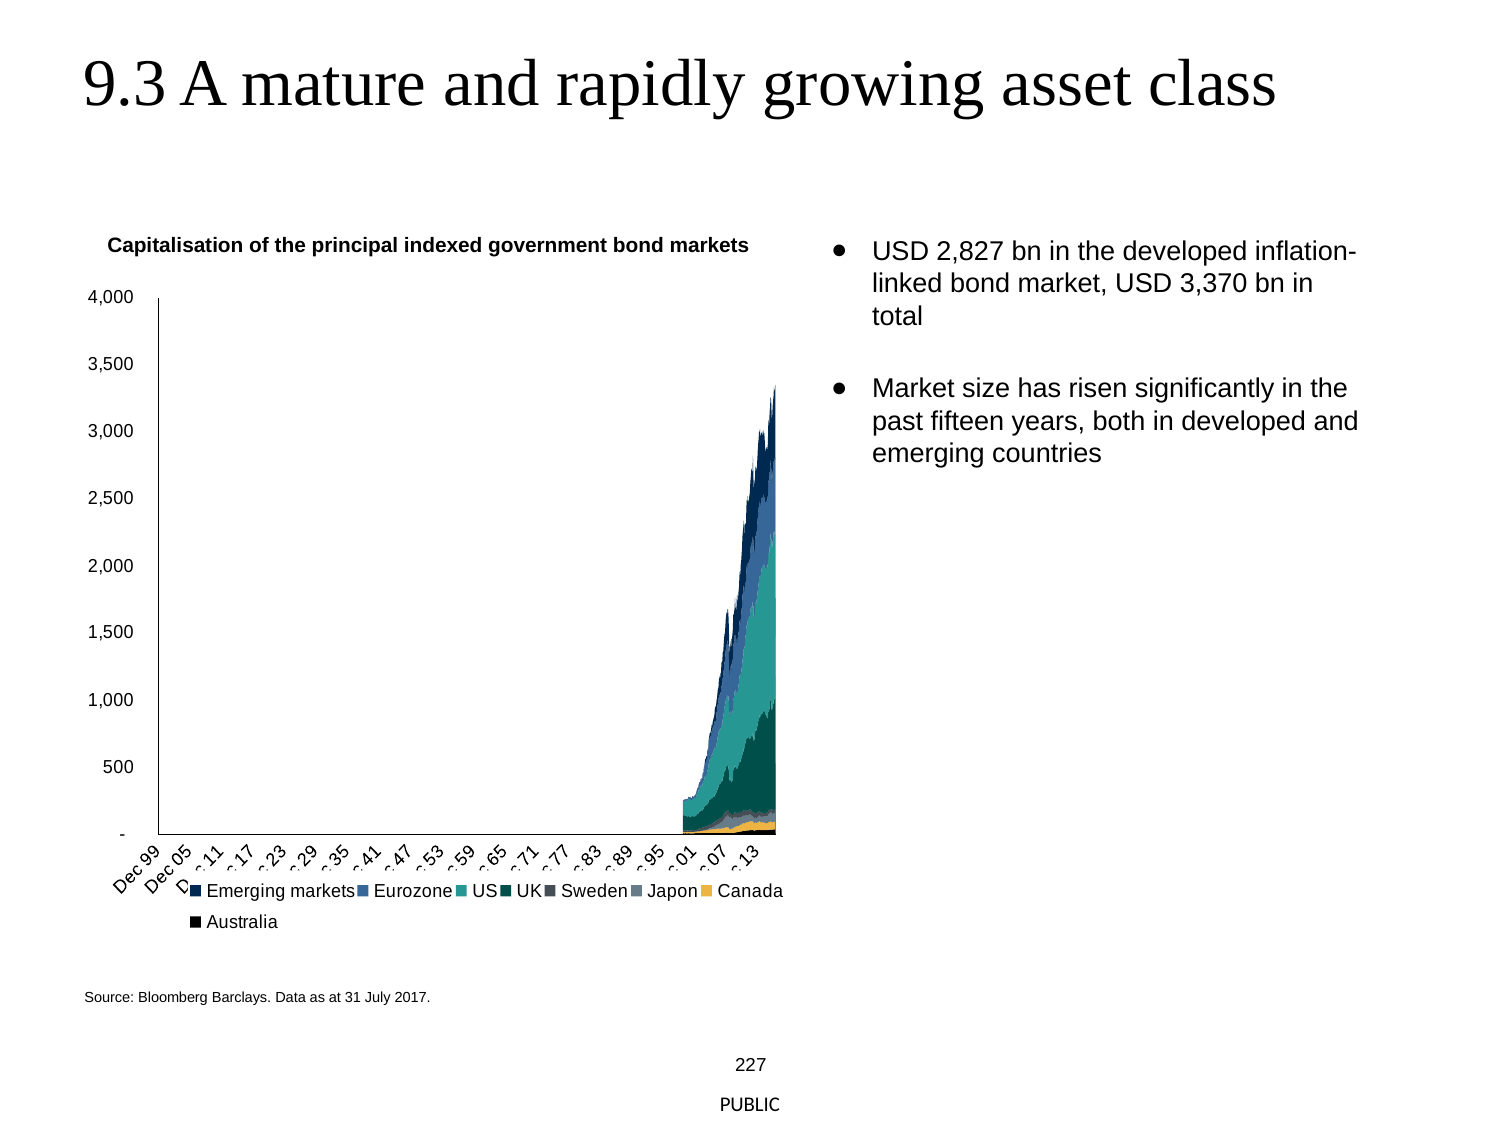

# 9.3 A mature and rapidly growing asset class
USD 2,827 bn in the developed inflation-linked bond market, USD 3,370 bn in total

Market size has risen significantly in the past fifteen years, both in developed and emerging countries
Capitalisation of the principal indexed government bond markets

### Chart

| Category |  | Canada | Japon |  |  |  |  |  |
|---|---|---|---|---|---|---|---|---|
| 36525 | 4.597766777341785 | 9.149685571989133 | 0.0 | 12.84149704195593 | 114.12877488680954 | 96.77810000000001 | 9.736402052520376 | 0.0 |
| 36556 | 4.578236604542807 | 9.15598699281693 | 0.0 | 12.332685089303048 | 111.94260316443408 | 102.3623 | 9.031124053581827 | 0.0 |
| 36585 | 4.401765229968181 | 9.308771767428407 | 0.0 | 12.514952338250891 | 110.57774538617298 | 103.27169999999998 | 9.595256966541317 | 0.0 |
| 36616 | 4.351526060374474 | 9.543633702713032 | 0.0 | 13.18703414787925 | 112.74805128009172 | 106.4309 | 9.68449847153229 | 0.0 |
| 36644 | 4.232862830567207 | 9.658049717308042 | 0.0 | 12.92176010031005 | 111.18614003282876 | 107.12039999999999 | 9.342894400875432 | 0.0 |
| 36677 | 4.179218309727041 | 9.40540403339274 | 0.0 | 13.048239084513648 | 108.49797073445268 | 106.8375 | 10.227813525935654 | 0.0 |
| 36707 | 4.431503247928374 | 9.636270473378417 | 0.0 | 13.261179272311649 | 111.21470473378415 | 108.1768 | 10.42687970282884 | 0.0 |
| 36738 | 4.347834117865086 | 9.783105633802817 | 0.0 | 12.805739788732396 | 109.5692891030393 | 112.88910000000001 | 10.377228502594514 | 0.0 |
| 36769 | 4.340276420454545 | 9.98605021306818 | 0.0 | 12.368748387784091 | 105.35930632990056 | 113.69619999999999 | 9.992236328125 | 0.0 |
| 36798 | 4.093628775708358 | 9.928400829729014 | 0.0 | 12.179160173007325 | 107.63565591843943 | 114.3156 | 9.971374349015798 | 0.0 |
| 36830 | 3.946517512733447 | 9.927706553480476 | 0.0 | 11.58859617657046 | 100.5694468590832 | 120.3364 | 10.336676570458405 | 0.0 |
| 36860 | 4.0591620722765365 | 9.770028404329608 | 0.0 | 11.53403672398743 | 100.64545768156425 | 122.1113 | 10.77067650139665 | 0.0 |
| 36889 | 4.398484360859729 | 10.192561764705882 | 0.0 | 12.556550625000002 | 105.837 | 123.33449999999999 | 11.697347285067874 | 0.0 |
| 36922 | 4.413308176454059 | 11.186560494520931 | 0.0 | 12.497334177203333 | 105.13417488058445 | 130.409 | 12.085157815865879 | 0.0 |
| 36950 | 4.234008939785741 | 10.885834207609902 | 0.0 | 12.17442638714444 | 102.31200053564832 | 132.7381 | 11.978577761359439 | 0.0 |
| 36980 | 3.9522101350166574 | 10.447697001578117 | 0.0 | 11.632167511835876 | 97.37904155707523 | 133.90089999999998 | 11.423282482903735 | 0.0 |
| 37011 | 4.1325269849737705 | 10.916335876233662 | 0.0 | 11.811005763314663 | 97.29314252689606 | 134.034 | 11.94271716902285 | 0.0 |
| 37042 | 4.04245369399831 | 10.839280143702453 | 0.0 | 11.285138586644125 | 97.1129281487743 | 135.6056 | 12.056881656804732 | 0.0 |
| 37071 | 4.1120209610323455 | 11.148076390185924 | 0.0 | 11.250353099584004 | 98.24581253077511 | 135.4268 | 12.199893878937091 | 0.0 |
| 37103 | 4.098563374233129 | 11.136979263803681 | 0.0 | 11.619723575810692 | 101.29491078001752 | 122.0927 | 12.864776511831725 | 0.0 |
| 37134 | 4.389128683514277 | 11.058358954474956 | 0.0 | 11.850553118328618 | 105.0467707690904 | 122.2597 | 13.585267767539458 | 0.0 |
| 37162 | 4.03690657067347 | 10.851408438895472 | 0.0 | 11.593479205322156 | 103.89025608311309 | 123.05069999999999 | 13.600268841702363 | 0.0 |
| 37195 | 4.160785592075641 | 11.213707266996847 | 0.0 | 11.881045797388563 | 107.19295512832058 | 130.3223 | 17.260125168842862 | 0.0 |
| 37225 | 4.3603638849049835 | 11.024032664037291 | 0.0 | 11.668319962352097 | 104.32343477949088 | 127.2202 | 17.218687701685194 | 0.0 |
| 37256 | 4.257400640455435 | 10.940609847002314 | 0.0 | 11.30612184486746 | 104.59132373243193 | 125.9165 | 16.947690802348337 | 0.0 |
| 37287 | 4.252057025006444 | 10.957377777777777 | 0.0 | 11.230590746756036 | 102.74141750451149 | 131.11729999999997 | 17.556055684454755 | 0.0 |
| 37315 | 4.3541103364339735 | 10.922078205685473 | 0.0 | 11.630561914283229 | 103.38426272276794 | 133.1892 | 19.045564635312527 | 0.0 |
| 37344 | 4.45516729428173 | 11.122147140864714 | 0.0 | 11.640152458158997 | 104.08026229079498 | 132.37289999999996 | 19.060468967921896 | 0.0 |
| 37376 | 4.539365330932012 | 11.8172985141828 | 0.0 | 10.518013896443044 | 108.23045579468706 | 134.9055 | 21.403991895542546 | 0.0 |
| 37407 | 4.856909519805679 | 12.152373019431987 | 0.0 | 11.30516259529148 | 101.41033358557551 | 137.1826 | 23.553260463378177 | 0.0 |
| 37435 | 4.889095211658572 | 12.539572915633986 | 0.0 | 12.184429618320614 | 107.68861936155449 | 139.0702 | 25.309452760979482 | 0.0 |
| 37468 | 4.712988522827257 | 12.35090371492815 | 0.0 | 11.85815504936944 | 110.31785476586178 | 149.07920000000004 | 25.76693127382931 | 0.0 |
| 37498 | 4.728905942341636 | 12.741533987056284 | 0.0 | 12.093858646793489 | 112.52515442243578 | 154.68189999999998 | 26.24703177093548 | 0.0 |
| 37529 | 4.816986819258091 | 13.14340361089187 | 0.0 | 16.931784365627465 | 116.13176036898184 | 159.52700000000002 | 26.983821033938437 | 0.0 |
| 37560 | 4.950073707664884 | 13.070929797979797 | 0.0 | 17.2339759714795 | 116.5819610516934 | 161.87699999999998 | 29.7152495543672 | 0.0 |
| 37589 | 4.968261340359948 | 12.854491935965 | 0.0 | 17.239791269762357 | 114.65551906135032 | 161.79379999999998 | 30.147157203937553 | 0.0 |
| 37621 | 5.088558403361345 | 13.487611249999999 | 0.0 | 18.783954910714286 | 122.18136428571428 | 167.4939 | 33.047949579831936 | 0.0 |
| 37652 | 5.321922123228854 | 14.167376556462003 | 0.0 | 19.42977501073422 | 127.92172000858739 | 173.2679 | 37.31371511378274 | 0.0 |
| 37680 | 5.606346601941747 | 15.005820873786407 | 0.0 | 19.3802 | 123.98123346278315 | 179.7629 | 41.56055339805825 | 0.0 |
| 37711 | 5.539139681674479 | 15.532605167338929 | 0.0 | 20.496197078382206 | 124.21671066172462 | 176.6857 | 43.13498637305135 | 0.0 |
| 37741 | 5.774524310441095 | 15.862688509212733 | 0.0 | 20.902957777777782 | 126.91699792294808 | 175.44779999999997 | 44.72418983807929 | 0.0 |
| 37771 | 6.173909259912931 | 16.813374326391337 | 0.0 | 22.772242663842807 | 133.64228789269325 | 183.87040000000002 | 48.48524885280621 | 0.0 |
| 37802 | 6.341992524115755 | 17.040420923288927 | 0.0 | 21.69859726688103 | 136.02641164446487 | 182.0598 | 51.22564653192467 | 0.0 |
| 37833 | 5.97338215730337 | 16.099497719101123 | 0.0 | 20.660902078651684 | 129.94284467415733 | 181.94570000000002 | 50.05305505617977 | 0.0 |
| 37862 | 5.913399681808206 | 16.556283772218567 | 0.0 | 20.27533686635945 | 127.75424643405752 | 185.4645 | 49.33916502084705 | 0.0 |
| 37894 | 6.2684964889770205 | 17.510121917648434 | 0.0 | 22.9888393794471 | 137.44591718185 | 191.69370000000004 | 66.48883121427738 | 0.0 |
| 37925 | 6.452059164733179 | 18.115299593967517 | 0.0 | 22.93054895591647 | 135.68012906032482 | 200.8639 | 69.6452656612529 | 0.0 |
| 37953 | 6.462904340527578 | 18.37490088729017 | 0.0 | 23.28471004196643 | 137.87235731414867 | 200.9483 | 71.65586570743406 | 0.0 |
| 37986 | 6.865024943481536 | 19.133805626726957 | 0.0 | 24.700964644561672 | 148.48393938708867 | 202.80070000000003 | 78.50459557900025 | 18.422677 |
| 38016 | 6.954523838006231 | 19.370780685358255 | 0.0 | 24.299603190031156 | 151.09431133956386 | 203.36139999999997 | 78.07756510903427 | 19.105282 |
| 38044 | 7.155845894684303 | 19.471631332667833 | 0.0 | 25.066210194659348 | 157.8858718243075 | 220.4908 | 84.70535937110057 | 20.099566 |
| 38077 | 7.193146292880855 | 20.608641399237673 | 0.9614028314275175 | 26.094346612566085 | 159.31061476699864 | 223.97129999999999 | 98.87491577523669 | 21.117032 |
| 38107 | 6.678677485029939 | 19.56282194011976 | 0.9047956555688623 | 25.3447501257485 | 152.83580748502993 | 221.4515 | 106.48845389221556 | 21.657321 |
| 38138 | 6.667074192368646 | 19.958587321711565 | 0.9165062421065463 | 26.45943986346458 | 159.28718429842738 | 225.27920000000003 | 112.0193453614531 | 21.150217 |
| 38168 | 6.503410441767068 | 20.57184030668127 | 3.6769638728246314 | 26.58339602044542 | 160.47879822319578 | 225.38260000000002 | 116.57654253377146 | 21.607727999999998 |
| 38198 | 6.607473198847263 | 21.150333213256484 | 3.6477706455331407 | 26.439208435398655 | 159.57764919548512 | 225.17029999999997 | 113.62841258405379 | 22.380344 |
| 38230 | 5.985272048251492 | 21.706750846838066 | 3.8529706628975267 | 27.699765665894965 | 162.73392761057633 | 253.22979999999998 | 119.11315218715731 | 22.806412 |
| 38260 | 6.289263534675617 | 22.5492628386776 | 3.812113352423564 | 28.938254108873977 | 166.21618282376335 | 253.81150000000002 | 126.33541759880687 | 23.986669000000003 |
| 38289 | 6.4597764735902015 | 23.61363766266905 | 3.967771028731819 | 30.091348292931865 | 169.3400983796887 | 255.41710000000003 | 131.48825210512885 | 26.067130000000002 |
| 38321 | 6.737776643208073 | 24.14482602576019 | 4.094216943513477 | 32.16003265037844 | 181.17978013544018 | 275.96979999999996 | 150.63381755410967 | 28.032623 |
| 38352 | 6.825013582757217 | 24.99741351497899 | 8.948673670543581 | 32.549517505761145 | 183.1714965433103 | 281.05159999999995 | 156.04635759793953 | 29.701804 |
| 38383 | 6.785508180039139 | 24.522071585127204 | 8.936685774951076 | 31.741138708414873 | 180.670942074364 | 300.1758 | 161.3664892367906 | 30.900297 |
| 38411 | 6.83996564612326 | 24.31947324055666 | 8.752219544042413 | 32.50513270377734 | 184.94644082173625 | 298.8748 | 166.08225712392314 | 32.128741999999995 |
| 38442 | 6.735413124108415 | 25.40166555569965 | 8.65524404850214 | 32.015339112955516 | 183.9654039683569 | 299.31829999999997 | 167.84084813902217 | 31.125592 |
| 38471 | 6.900433264516129 | 25.103070619354842 | 8.920063634941934 | 32.85022311354838 | 188.08271999999994 | 304.0988 | 169.30433419354839 | 31.957991000000003 |
| 38503 | 6.712586428130782 | 25.324884096236893 | 8.6543917676496 | 32.16235173719926 | 191.0886271807526 | 324.5174 | 174.00489697717458 | 34.392029 |
| 38533 | 6.767133913884859 | 26.257865384615382 | 13.065777662602805 | 31.092795758345428 | 193.67419922593126 | 325.7009 | 180.9792839864538 | 38.124034 |
| 38562 | 6.807549951491631 | 26.227982512733448 | 12.715036147668943 | 31.45189911229687 | 187.4137247877759 | 315.9573 | 178.6751722047053 | 43.126625 |
| 38595 | 6.838127479033055 | 27.924132535767143 | 12.729043209140261 | 32.748053317710905 | 186.52662143561915 | 339.0297 | 186.86014183522448 | 42.432016000000004 |
| 38625 | 6.854397666025024 | 29.539307025986524 | 17.244096139101124 | 32.41878704282964 | 185.43709861645812 | 338.50939999999997 | 189.28232555341674 | 47.253449999999994 |
| 38656 | 6.725376003835551 | 28.813310895361383 | 16.80454267027469 | 31.208234076471292 | 192.93554011746372 | 348.18809999999996 | 188.33619920891766 | 45.933434 |
| 38686 | 6.693871181046677 | 29.007955598774167 | 16.33212707762285 | 30.117390603488918 | 192.93459707685054 | 348.904 | 186.16870697784063 | 59.186222 |
| 38716 | 6.8152969826056085 | 29.982141864868062 | 16.842166107957862 | 30.634965672701455 | 195.7701214057508 | 352.77579999999995 | 189.7138468820258 | 68.475724 |
| 38748 | 7.0776275349969575 | 30.680203968350575 | 21.332526665259742 | 32.32793409616555 | 207.47716981132075 | 350.5185 | 198.0049640900791 | 89.367118 |
| 38776 | 6.825826234199856 | 31.047671166229428 | 21.424371739761945 | 31.149704292869068 | 204.41708263772958 | 350.3802 | 196.36630217028377 | 105.075625 |
| 38807 | 6.652055899490167 | 30.42481614469531 | 25.08220406286168 | 31.417947739742658 | 200.6561491138626 | 342.8434 | 204.52049526584122 | 107.326104 |
| 38835 | 6.936217150795656 | 30.998384945693356 | 25.71621955186174 | 32.910923561505435 | 206.62571275574643 | 341.1353 | 210.82442662288457 | 112.23492399999999 |
| 38867 | 6.902087477454264 | 31.352915756248393 | 26.1491255768641 | 34.08510741303788 | 219.88815421283178 | 361.2894 | 226.09157562483895 | 95.76735799999999 |
| 38898 | 6.793732574789058 | 30.881628841728457 | 29.921829288875728 | 33.92509914216313 | 218.3452941319356 | 362.2563 | 235.09210815648171 | 99.277963 |
| 38929 | 7.08012255840674 | 31.24727381590706 | 29.967209096917934 | 34.53309062938848 | 229.67084967445425 | 381.51679999999993 | 237.78443380569385 | 103.842819 |
| 38960 | 7.107445777891504 | 32.65358393039918 | 33.83584476854986 | 34.847599556038894 | 238.51991779682703 | 388.27900000000005 | 241.70237717502562 | 108.894757 |
| 38989 | 7.025421374999995 | 32.08013265809169 | 33.264467030868936 | 34.66838596993939 | 234.12250197000003 | 389.0368 | 238.53539801925 | 109.842259 |
| 39021 | 7.26227270999998 | 32.27239055736532 | 37.748576671925726 | 35.3160052067463 | 251.02595107500008 | 407.8772 | 252.25129312785023 | 117.686198 |
| 39051 | 7.2936496049999935 | 31.57460595446581 | 38.267904543683215 | 37.26749302033233 | 260.8811864799998 | 412.8656 | 266.11016856705015 | 122.7028 |
| 39080 | 7.20067992 | 30.20434819970779 | 36.91407410515421 | 36.802981148618834 | 255.54624978999985 | 403.1286 | 259.8328129999502 | 129.336075 |
| 39113 | 7.10006106 | 30.276601152151766 | 40.55018601189854 | 35.50444560857102 | 255.7482075400002 | 399.0444000000001 | 257.90371010910025 | 133.45046 |
| 39141 | 7.318873574999984 | 30.7148522451068 | 45.334126682696585 | 35.45578667578769 | 262.93162252499985 | 407.4083 | 268.38306648695016 | 139.687433 |
| 39171 | 7.476005470000017 | 31.269189095479554 | 45.41186533982243 | 35.50508117045049 | 260.24133247999976 | 408.2764000000001 | 267.44714898285025 | 146.822402 |
| 39202 | 7.6649446799999765 | 33.5099307786273 | 49.25512740052514 | 36.983237308727105 | 270.8162872549999 | 426.19590000000005 | 295.42150402600015 | 158.51215299999998 |
| 39233 | 7.556941090000009 | 33.25788046020014 | 48.203825473052795 | 35.47134518152001 | 265.34569676999973 | 420.9145 | 292.4700045526501 | 175.751591 |
| 39262 | 7.710937919999985 | 32.95783783783779 | 47.20232802946777 | 35.28098932508886 | 269.28106143999963 | 420.22149999999993 | 291.3295890471501 | 186.228204 |
| 39294 | 7.861139999999976 | 33.67660969328021 | 52.95560828118715 | 36.534766025022584 | 285.45039490499994 | 441.6876 | 308.6240433468501 | 190.438239 |
| 39325 | 7.528510344999989 | 33.73531218981897 | 59.214549454340904 | 35.60759888789671 | 287.4548381249997 | 445.7334 | 309.40677671925005 | 175.87186300000002 |
| 39353 | 8.138973645000016 | 36.32887189292542 | 59.480789462242676 | 37.94470594600412 | 292.3110323349997 | 451.35650000000004 | 322.55457482145033 | 195.575715 |
| 39386 | 8.574939724999997 | 38.768477574226154 | 64.4776380274914 | 39.25478297778662 | 305.6078911049995 | 468.81219999999996 | 324.4240130827503 | 207.500964 |
| 39416 | 8.252424839999973 | 36.16916766706681 | 67.59005183681712 | 39.04279631832686 | 311.9823124949998 | 487.60420000000005 | 334.7941312985503 | 202.974659 |
| 39447 | 8.083942934999993 | 38.15887329651953 | 71.76680839635601 | 35.92186532986748 | 309.40194389999994 | 487.25719999999995 | 331.6629356437501 | 209.330613 |
| 39478 | 8.341619759999997 | 37.26016663360441 | 74.74175405595201 | 37.214148422483625 | 319.8475308000002 | 499.928 | 356.29183866320045 | 217.763067 |
| 39507 | 8.733455639999997 | 39.05615683071263 | 81.76304692377511 | 38.557513087732325 | 321.5462231999999 | 506.6645 | 376.40331275280005 | 231.79298300000002 |
| 39538 | 8.615113160000027 | 39.416890015106446 | 84.057854021191 | 39.90794188821135 | 329.3537925 | 506.71950000000004 | 400.05547259095016 | 228.177177 |
| 39568 | 8.975789514999985 | 39.56191043590504 | 84.40164739069915 | 39.15448334542871 | 337.04801845 | 509.2549 | 396.21715933820036 | 240.841217 |
| 39598 | 8.988268495000012 | 40.67595853879435 | 83.5295205128606 | 39.20055953838069 | 335.31746597999967 | 510.1632 | 395.88673454660045 | 220.996228 |
| 39629 | 9.090380590000024 | 41.85461534670538 | 88.48779774537816 | 39.693301304163306 | 332.9516969699999 | 518.6472 | 420.82005095965036 | 227.88501399999998 |
| 39660 | 9.01696783999999 | 41.30967238689542 | 87.04790701981794 | 40.05629823024919 | 333.92486907000017 | 525.4091999999999 | 396.01239167550034 | 239.510364 |
| 39689 | 8.361304680000012 | 40.06623891300244 | 86.28327817613112 | 38.18240986554739 | 320.04650015500005 | 530.6821 | 376.8246886267503 | 230.225346 |
| 39721 | 7.83246847999997 | 36.413092550790054 | 88.20777055665266 | 34.914402495428305 | 303.4335932999999 | 509.76590000000004 | 360.5955801818501 | 203.293186 |
| 39752 | 6.310921020000001 | 30.80556012502054 | 86.01623792577332 | 31.38463907010754 | 258.16954382499966 | 477.9140999999999 | 308.1061923187501 | 169.55323439999998 |
| 39780 | 6.182427679999988 | 28.734289397357376 | 87.88077064412207 | 30.228259930115524 | 237.77223419999996 | 483.8389 | 312.80157526410005 | 161.5940156 |
| 39813 | 6.788218079999996 | 31.630214661806395 | 91.06009376723223 | 30.565810355401794 | 248.41329479999996 | 507.1961 | 361.23781060845045 | 162.2459375 |
| 39843 | 6.3479989299999975 | 30.613783925474817 | 92.70593475113667 | 28.64700457496241 | 245.82455533999996 | 507.2337 | 331.40036474600004 | 165.85776560000002 |
| 39871 | 6.322442909999991 | 29.592386806951136 | 78.08464919003816 | 26.903556064429328 | 235.41650739999992 | 499.8475 | 326.99520894030013 | 160.456625 |
| 39903 | 6.900962039999994 | 32.80856813575483 | 76.29958489419074 | 29.84518524790435 | 251.9713198649998 | 529.2604 | 356.3836822788002 | 170.3445313 |
| 39933 | 6.7746473999999965 | 31.849779438063788 | 75.61938847827504 | 29.0583745600135 | 253.4197200399998 | 500.5840999999999 | 366.5382226451003 | 189.0399688 |
| 39962 | 6.519725279999996 | 32.04713269482966 | 74.10107826262268 | 28.503259830900006 | 256.0332904299998 | 510.9726 | 369.4809448913003 | 208.3902031 |
| 39994 | 6.571765799999996 | 33.19318046337873 | 71.93987546825214 | 28.736697591716716 | 266.5185323499998 | 513.5442 | 384.35234662880026 | 218.0189688 |
| 40025 | 7.853514044999993 | 39.74988437702335 | 75.49778349703033 | 32.96571177576748 | 316.93698697499997 | 524.8951999999999 | 400.8618570185002 | 234.0535469 |
| 40056 | 6.02468821499999 | 39.24680173002502 | 75.47395569449021 | 34.29251049207075 | 323.79578857999974 | 529.1551 | 412.7786789062505 | 215.0158125 |
| 40086 | 6.32100467346408 | 40.491288549333824 | 76.56355260218699 | 35.4478892575217 | 326.90747390630105 | 540.3710000000001 | 405.59717589960064 | 226.6156563 |
| 40116 | 6.556883039999996 | 41.33132194578535 | 75.44592355280221 | 35.24156558603127 | 344.3052051449999 | 545.3978000000001 | 405.7561729889506 | 229.1994844 |
| 40147 | 10.576228504999987 | 41.8387479250652 | 75.63636891287265 | 34.39339266296569 | 353.47390323999997 | 575.8901 | 431.3706039475504 | 239.6960625 |
| 40178 | 10.582921255 | 43.473744455573005 | 69.0123529727616 | 33.34968697917375 | 341.0737603799997 | 563.235 | 393.5803057897505 | 242.7325313 |
| 40207 | 10.814371294999994 | 43.39211637728762 | 71.69716523272987 | 32.87387964148498 | 338.4824832800001 | 567.8533000000001 | 377.7001481750003 | 234.71584380000002 |
| 40235 | 10.84172895 | 43.071479256350806 | 69.69418748593165 | 34.13029815175409 | 325.40508352 | 557.3711999999999 | 381.51173676930034 | 243.8895 |
| 40268 | 12.04512911999998 | 45.86999162190129 | 62.23924978595684 | 34.21804918716125 | 336.5712888999999 | 566.2009 | 396.0683541703001 | 303.3865 |
| 40298 | 12.775916250000003 | 46.61312139013669 | 60.640596745023394 | 34.20108710647572 | 343.87123704999993 | 575.7008000000001 | 399.63013024375 | 317.976625 |
| 40329 | 11.986156874999988 | 45.297755753561674 | 59.19870935852015 | 32.417859355341385 | 334.59491547000016 | 575.4435 | 376.71792485415045 | 278.479375 |
| 40359 | 12.70733692499999 | 45.20632381310871 | 60.76739744603851 | 32.50618093035209 | 351.4000781400001 | 583.7366999999999 | 377.70216417810013 | 289.1149688 |
| 40389 | 13.51375305 | 46.206417787271185 | 62.40501384721264 | 34.816266122618266 | 361.53434161 | 580.2679 | 401.6519372000002 | 303.4589375 |
| 40421 | 14.146810720000001 | 46.50339944671069 | 61.437971894719624 | 35.292036959146806 | 364.6608777599998 | 611.0644000000001 | 384.22585883070036 | 317.832875 |
| 40451 | 16.657966649999995 | 49.580250523955726 | 59.74560689489698 | 38.27256316348555 | 376.12439281999974 | 625.2663 | 414.32028175000056 | 342.2941875 |
| 40480 | 16.76436059999999 | 50.692610062893046 | 62.05177529484381 | 37.856175518665935 | 375.9653343599997 | 640.725 | 422.66728766370045 | 351.11009379999996 |
| 40512 | 16.782320044999995 | 49.40921039820853 | 57.03687477616891 | 35.564954639820265 | 371.69677360999964 | 650.8359 | 391.48215204175017 | 344.8021563 |
| 40543 | 17.863136329999982 | 52.13817742665924 | 58.83723338675699 | 36.97931680760386 | 385.0150975349995 | 640.6534 | 406.2384031744503 | 408.6074375 |
| 40574 | 17.74839459999997 | 49.86073481629587 | 56.973898449894136 | 39.093892150382786 | 392.2407045499998 | 642.6978 | 426.1568415000004 | 404.38775 |
| 40602 | 18.43978372 | 52.90154430249853 | 56.08050775051721 | 40.34882618724122 | 407.9580794 | 658.0643 | 437.22503258280034 | 408.52778129999996 |
| 40633 | 19.100853914999973 | 53.82986378822921 | 54.70368001930461 | 35.773492486208696 | 406.35535886499946 | 676.5783000000001 | 456.7099293408003 | 429.3465 |
| 40662 | 20.486013129999982 | 57.17120725088259 | 56.298286911507695 | 37.37860437336146 | 430.62299124999987 | 692.5514 | 480.79961796680067 | 445.5235625 |
| 40694 | 20.695218654999984 | 56.1084791247355 | 55.520328655834405 | 37.5162312980186 | 442.77075488999975 | 701.8913 | 486.88807586880034 | 457.23090629999996 |
| 40724 | 21.027654599999998 | 56.766138224018206 | 55.10635215452709 | 36.80668140506008 | 437.3965041599999 | 715.8904 | 497.3153595609005 | 469.0711875 |
| 40753 | 22.440344894999992 | 60.22187287114183 | 57.36791035107749 | 36.92208667253249 | 461.7667536999998 | 740.1358000000001 | 482.1590356560001 | 474.87540629999995 |
| 40786 | 22.873778479999967 | 57.807843738814675 | 56.3144304956162 | 38.213217795558116 | 465.0423657750002 | 742.7851 | 460.5098160588002 | 466.92090629999996 |
| 40816 | 21.046494499999984 | 55.66134062664931 | 55.4329268292672 | 35.05254651873824 | 464.4289391399999 | 753.4565000000001 | 412.1226512427003 | 413.6948125 |
| 40847 | 22.69128031499999 | 59.90556254719349 | 54.39297255706123 | 36.95600129908272 | 492.2262513999999 | 776.2481 | 420.93255083880024 | 452.85725 |
| 40877 | 23.23845057000001 | 58.91241701499869 | 54.09556872342857 | 35.27252776583267 | 511.0963015999995 | 794.8194 | 391.46765555625035 | 439.76609379999996 |
| 40907 | 23.590672159999983 | 60.78045666584824 | 54.588166103453034 | 35.598412906801805 | 518.8617722399997 | 795.3096999999999 | 398.58316465625035 | 429.337 |
| 40939 | 24.788006100000008 | 63.16148975420045 | 54.135990819671065 | 35.64253825594027 | 534.2246833349999 | 838.6549000000001 | 414.5780985750001 | 472.14490629999995 |
| 40968 | 25.799093144999986 | 64.1093456520635 | 50.59057944155752 | 36.64123971592365 | 538.3997556499997 | 844.2717 | 445.7287886688001 | 490.381625 |
| 40998 | 24.716213074999985 | 62.54399919955969 | 50.24306720136004 | 36.28141695615129 | 537.1526852999999 | 834.6904999999999 | 440.6098416096002 | 476.96665629999995 |
| 41029 | 25.563399169999972 | 62.934865124753266 | 51.047125860986746 | 36.16250827340533 | 548.7507158149996 | 865.8624 | 427.1998762574504 | 501.59525 |
| 41060 | 25.15759314999996 | 62.17735083993047 | 52.131713848504575 | 33.9792044891895 | 548.3184935399996 | 895.9118000000001 | 404.8239307125002 | 449.7775 |
| 41089 | 25.980609784999956 | 62.44043356711948 | 51.11854869031046 | 35.79844691701433 | 545.3282635449993 | 890.6521999999999 | 412.9600934782001 | 456.354625 |
| 41180 | 27.640438009999993 | 66.4843742060064 | 51.09274421593773 | 37.921422688588464 | 522.4343062399995 | 918.5399000000001 | 427.3293880312505 | 497.8156875 |
| 41213 | 28.084961189999994 | 65.95827913956973 | 49.09135243337478 | 37.294330409620905 | 534.3733632299995 | 948.3233 | 445.2608523000003 | 519.3009375 |
| 41243 | 28.21730437499999 | 66.34449086424722 | 47.17217533648373 | 36.62453632090326 | 539.0788930799996 | 967.3258000000001 | 461.77189285878035 | 514.6523125 |
| 41274 | 27.827082239999974 | 66.63643667771414 | 44.54208061064839 | 36.98943193783652 | 553.2051145999994 | 975.6315999999999 | 472.2299916659206 | 529.7531875 |
| 41305 | 27.87874470499997 | 64.5153927016068 | 42.138006793775425 | 36.90460624538351 | 562.4578885350002 | 952.7956999999999 | 492.21601893662046 | 548.682625 |
| 41333 | 27.852040124999977 | 63.071251398278235 | 41.73385324083871 | 36.44776976184934 | 546.2397721199994 | 961.6559 | 476.62978187005535 | 546.69225 |
| 41361 | 28.15807560137454 | 64.70101875092276 | 41.107889810678145 | 36.76931713318966 | 568.9767653758543 | 964.1038000000001 | 467.15389461875003 | 538.2120625 |
| 41394 | 29.337472904999956 | 66.87388775662373 | 38.07140745303094 | 36.99443084124397 | 595.5029198399995 | 988.5516000000001 | 502.50198000000063 | 561.4360625 |
| 41425 | 26.706844124999986 | 61.23158047506167 | 36.16757118098536 | 35.21435233940118 | 563.6232134599995 | 955.7034 | 494.4439665648006 | 501.57803129999996 |
| 41453 | 24.524789479999995 | 56.06095075595999 | 36.45454774248673 | 34.00654868174437 | 537.2979518199995 | 919.6934000000001 | 479.1997357821805 | 473.2223438 |
| 41486 | 24.571104059999985 | 58.97466076552692 | 35.83656448578871 | 35.188619776924206 | 549.3934760399998 | 918.5749999999999 | 501.2600969367056 | 514.7318438 |
| 41516 | 24.065541130000003 | 56.63598445350271 | 35.690567191559374 | 34.35006741336039 | 558.3868133499996 | 904.3118 | 493.81211512218016 | 481.7365 |
| 41547 | 25.79802949999998 | 58.56357622336796 | 35.832558471336824 | 35.58745776961249 | 604.5464729399994 | 947.3443 | 487.86286284112 | 499.3745625 |
| 41578 | 28.11238873499999 | 59.21014527496757 | 37.596303129136594 | 35.790219516152625 | 612.3353468399995 | 957.5375999999999 | 502.46410517735063 | 514.1799063 |
| 41607 | 26.69063417999998 | 56.2729762916784 | 36.09738191764285 | 34.83551740756886 | 618.9773247249997 | 945.8168999999999 | 502.6794945750006 | 487.326 |
| 41639 | 27.061999454999988 | 55.63331764705875 | 33.531785357499615 | 34.57582598947447 | 618.93366875 | 960.5833 | 509.89666112983497 | 485.197625 |
| 41670 | 26.614652749999962 | 55.77667159962328 | 38.178489974012734 | 34.50209281720693 | 633.560986115 | 968.6868000000001 | 511.45145234711543 | 466.8040625 |
| 41698 | 27.79932061499999 | 56.579158950268706 | 38.217006809381466 | 35.35586552496606 | 648.4862456599998 | 981.9494 | 532.1513114343753 | 481.1618125 |
| 41729 | 29.203838595000008 | 57.33472253680632 | 37.77544788075685 | 35.51040710721749 | 659.4110070849994 | 990.6792 | 543.5006555312502 | 503.96025 |
| 41759 | 29.60558887499998 | 58.24037541573645 | 41.17371512481319 | 35.39184274731826 | 676.3539370050003 | 998.8867 | 560.2834935333906 | 512.6136875 |
| 41789 | 30.455109959999973 | 59.879725560620706 | 41.49489409798684 | 34.890399269428045 | 678.305076115 | 1021.3554 | 558.5075006156253 | 528.15675 |
| 41820 | 30.623590789999984 | 62.17640707881513 | 40.88603227875741 | 35.14756893805104 | 692.1483059099995 | 1046.0644 | 586.3914564906252 | 516.218 |
| 41851 | 30.459668129999955 | 62.377991089881924 | 43.599153984538056 | 34.49917824484667 | 699.99990706 | 1036.5039 | 557.4403196250003 | 515.9815 |
| 41880 | 31.13969113999997 | 62.89762618114766 | 43.126842181256336 | 34.69374932759542 | 725.4612706250001 | 1041.472 | 555.7427746033602 | 527.7785625 |
| 41912 | 27.481295269999993 | 60.0568207239049 | 39.86579607092039 | 33.96458298651569 | 707.8304037599995 | 1042.1394 | 535.8031846178503 | 494.7952813 |
| 41943 | 28.405500299999957 | 59.938622555323924 | 43.568047812317744 | 33.42649234823127 | 712.7341349099995 | 1058.9866 | 539.8542503750001 | 507.1505625 |
| 41971 | 28.218379783393505 | 59.40629690028632 | 41.1034046364372 | 32.91036819370098 | 730.4349556081164 | 1062.191 | 541.1009663886467 | 495.9950625 |
| 42004 | 28.127529460179133 | 58.77676470588235 | 38.745397323408376 | 27.614055501089325 | 744.572547385621 | 1080.0148 | 528.8722086661825 | 482.597 |
| 42034 | 27.14573870894933 | 58.49831903848323 | 39.49364183726442 | 26.525957882857465 | 749.4939472632885 | 1111.9379999999999 | 505.68590599255157 | 486.227125 |
| 42062 | 27.752304545963494 | 59.96488915015116 | 43.07443015384615 | 26.67916760945023 | 739.3084836972344 | 1091.435 | 516.2389430075019 | 471.3064375 |
| 42094 | 27.908209459459457 | 58.21401013513513 | 42.1873277536465 | 27.31745218146718 | 741.7965248283998 | 1108.2121000000002 | 516.8352504290004 | 449.620125 |
| 42124 | 28.71793200269118 | 60.23860052702399 | 42.47939057142857 | 28.87286624243104 | 764.4259723704865 | 1091.8316000000002 | 522.6874369813859 | 475.2034063 |
| 42153 | 27.5455885908991 | 56.859832512640146 | 40.85833644724115 | 27.191401191470646 | 763.8703750934272 | 1081.8056000000001 | 501.33975192349965 | 462.4880313 |
| 42185 | 27.84325031783205 | 56.95909926396788 | 44.444075142857145 | 26.925273537414963 | 776.0520810862049 | 1089.2478999999998 | 509.5881078398572 | 462.370375 |
| 42216 | 27.10698918057997 | 55.348858688488576 | 48.47843403558876 | 26.09505786467487 | 753.2334573374341 | 1079.6868 | 501.4543401801406 | 440.982 |
| 42247 | 27.41745660504202 | 52.731393747899155 | 49.39684785434174 | 26.429794857142856 | 736.6004971204482 | 1085.9596000000001 | 499.8033263865546 | 390.64165629999997 |
| 42277 | 27.16076135957066 | 52.74234928443649 | 48.79307328018784 | 26.748071730769237 | 731.6108659883721 | 1091.3223999999998 | 495.02893000894454 | 372.4769375 |
| 42307 | 27.69471852300242 | 52.89193181818182 | 48.41922602927581 | 26.695621603565925 | 738.9521369139335 | 1093.4993 | 498.2137354171253 | 391.5890625 |
| 42338 | 28.2907093875396 | 51.784292777191126 | 51.55855747312567 | 26.089291374868004 | 730.5086299894404 | 1111.6388 | 495.64776927138337 | 389.46328129999995 |
| 42369 | 28.676509866347928 | 51.568060252091705 | 50.18175774508313 | 26.460657177007498 | 701.2743409757687 | 1118.2319 | 498.5030696512007 | 383.44771879999996 |
| 42398 | 28.09116151846637 | 50.75553612043757 | 49.51992609552691 | 26.368648402469397 | 710.561962601538 | 1131.9910000000002 | 500.26481100400736 | 380.76303129999997 |
| 42429 | 28.586664310569812 | 52.573837157459764 | 57.31651400500217 | 27.229939659634624 | 704.684514832536 | 1145.7420000000002 | 507.05884351892126 | 384.7581563 |
| 42460 | 30.946932058723117 | 56.41167711391828 | 56.86050309957892 | 29.309519030385797 | 738.5067907363149 | 1181.2323000000001 | 541.3657960623649 | 431.2104063 |
| 42489 | 30.271648230848506 | 58.53774187564411 | 60.12564295688766 | 29.544351879079354 | 732.0389368372839 | 1184.564 | 543.3865439138898 | 452.1448438 |
| 42521 | 29.51760973490755 | 56.252346068166624 | 61.72972935002227 | 26.17905914457563 | 751.2702427600801 | 1162.5558999999998 | 546.2970594787257 | 415.674625 |
| 42551 | 30.834938560354377 | 58.61661568106312 | 64.05801634496125 | 26.70369823255814 | 761.7123263787374 | 1194.2069 | 554.0569283499447 | 456.0870938 |
| 42580 | 32.15043744552464 | 58.68002842775729 | 64.68543746116885 | 26.592010358699294 | 769.6933157224271 | 1202.7766 | 561.9493099787686 | 460.37678129999995 |
| 42613 | 32.11459937513948 | 58.86776732872127 | 67.5619109328275 | 26.558366491854496 | 847.8376889868332 | 1208.5096 | 541.6584259093952 | 466.6334375 |
| 42643 | 32.53768169868554 | 59.30632990675204 | 67.61918000179753 | 26.763631523424337 | 832.9514908886644 | 1226.4337999999998 | 537.4364889338276 | 475.89546879999995 |
| 42674 | 32.263306578947365 | 57.91084846491228 | 69.7680103875 | 25.910380559210523 | 782.1013576315789 | 1225.1516000000001 | 520.3456003289473 | 487.8229375 |
| 42704 | 30.864382236354 | 56.13198979332274 | 64.02138867535771 | 24.835849661897193 | 742.0549314679386 | 1212.321 | 501.95339830418646 | 456.6981563 |
| 42734 | 30.08249315169367 | 54.67989571849358 | 62.82570324794866 | 25.360131474857983 | 759.7242906164527 | 1210.4498999999998 | 508.280559646539 | 473.27634379999995 |
| 42766 | 32.02028247978436 | 55.96336439892183 | 60.858506346630726 | 26.646035058760106 | 776.052207180593 | 1226.6236000000001 | 518.5357142857142 | 488.78534379999996 |
| 42794 | 33.0084893815636 | 55.7744493370107 | 65.35219041285669 | 26.086659734804286 | 783.0483585976452 | 1240.2433999999998 | 518.8719237297125 | 509.7515 |
| 42825 | 33.285493446989875 | 55.52343701651572 | 63.89518399041023 | 26.32292616409164 | 797.8671961214704 | 1252.0333999999998 | 519.7876598827917 | 518.8617813 |
| 42853 | 33.05068290477229 | 55.242052233602095 | 63.87884683580301 | 26.76364509697102 | 843.5511481804315 | 1258.3673999999999 | 537.0186859882327 | 517.4871875 |
| 42886 | 33.51367396336667 | 56.45124883694796 | 68.51879400775368 | 27.591318541409148 | 827.9781721429374 | 1233.6941 | 551.3253245308462 | 509.8846875 |
| 42916 | 34.33759948583181 | 57.60164245886655 | 62.96956078142139 | 28.016796526508223 | 813.1616066270567 | 1227.1870000000001 | 563.5950711837295 | 511.8624063 |
| 42947 | 35.717942465753424 | 57.86271823334908 | 63.65402993463628 | 29.371862489371754 | 817.5384842701937 | 1226.1485 | 577.1996782002834 | 543.2491875 |
| 42978 | 0.0 | 0.0 | 0.0 | 0.0 | 0.0 | 0.0 | 0.0 | 0.0 |
|  | None | None | None | None | None | None | None | None |
|  | None | None | None | None | None | None | None | None |
|  | None | None | None | None | None | None | None | None |
|  | None | None | None | None | None | None | None | None |
|  | None | None | None | None | None | None | None | None |
|  | None | None | None | None | None | None | None | None |
|  | None | None | None | None | None | None | None | None |
|  | None | None | None | None | None | None | None | None |
|  | None | None | None | None | None | None | None | None |
|  | None | None | None | None | None | None | None | None |
|  | None | None | None | None | None | None | None | None |
|  | None | None | None | None | None | None | None | None |
|  | None | None | None | None | None | None | None | None |
|  | None | None | None | None | None | None | None | None |
|  | None | None | None | None | None | None | None | None |
|  | None | None | None | None | None | None | None | None |
|  | None | None | None | None | None | None | None | None |
|  | None | None | None | None | None | None | None | None |
|  | None | None | None | None | None | None | None | None |
|  | None | None | None | None | None | None | None | None |
|  | None | None | None | None | None | None | None | None |
|  | None | None | None | None | None | None | None | None |
|  | None | None | None | None | None | None | None | None |
|  | None | None | None | None | None | None | None | None |
|  | None | None | None | None | None | None | None | None |
|  | None | None | None | None | None | None | None | None |
|  | None | None | None | None | None | None | None | None |
|  | None | None | None | None | None | None | None | None |
|  | None | None | None | None | None | None | None | None |
|  | None | None | None | None | None | None | None | None |
|  | None | None | None | None | None | None | None | None |
|  | None | None | None | None | None | None | None | None |
|  | None | None | None | None | None | None | None | None |
|  | None | None | None | None | None | None | None | None |
|  | None | None | None | None | None | None | None | None |
|  | None | None | None | None | None | None | None | None |
|  | None | None | None | None | None | None | None | None |
|  | None | None | None | None | None | None | None | None |
|  | None | None | None | None | None | None | None | None |
|  | None | None | None | None | None | None | None | None |
|  | None | None | None | None | None | None | None | None |
|  | None | None | None | None | None | None | None | None |
|  | None | None | None | None | None | None | None | None |
|  | None | None | None | None | None | None | None | None |
|  | None | None | None | None | None | None | None | None |
|  | None | None | None | None | None | None | None | None |
|  | None | None | None | None | None | None | None | None |
|  | None | None | None | None | None | None | None | None |
|  | None | None | None | None | None | None | None | None |
|  | None | None | None | None | None | None | None | None |
|  | None | None | None | None | None | None | None | None |
|  | None | None | None | None | None | None | None | None |
|  | None | None | None | None | None | None | None | None |
|  | None | None | None | None | None | None | None | None |
|  | None | None | None | None | None | None | None | None |
|  | None | None | None | None | None | None | None | None |
|  | None | None | None | None | None | None | None | None |
|  | None | None | None | None | None | None | None | None |
|  | None | None | None | None | None | None | None | None |
|  | None | None | None | None | None | None | None | None |
|  | None | None | None | None | None | None | None | None |
|  | None | None | None | None | None | None | None | None |
|  | None | None | None | None | None | None | None | None |
|  | None | None | None | None | None | None | None | None |
|  | None | None | None | None | None | None | None | None |
|  | None | None | None | None | None | None | None | None |
|  | None | None | None | None | None | None | None | None |
|  | None | None | None | None | None | None | None | None |
|  | None | None | None | None | None | None | None | None |
|  | None | None | None | None | None | None | None | None |
|  | None | None | None | None | None | None | None | None |
|  | None | None | None | None | None | None | None | None |
|  | None | None | None | None | None | None | None | None |
|  | None | None | None | None | None | None | None | None |
|  | None | None | None | None | None | None | None | None |
|  | None | None | None | None | None | None | None | None |
|  | None | None | None | None | None | None | None | None |
|  | None | None | None | None | None | None | None | None |
|  | None | None | None | None | None | None | None | None |
|  | None | None | None | None | None | None | None | None |
|  | None | None | None | None | None | None | None | None |
|  | None | None | None | None | None | None | None | None |
|  | None | None | None | None | None | None | None | None |
|  | None | None | None | None | None | None | None | None |
|  | None | None | None | None | None | None | None | None |
|  | None | None | None | None | None | None | None | None |
|  | None | None | None | None | None | None | None | None |
|  | None | None | None | None | None | None | None | None |
|  | None | None | None | None | None | None | None | None |
|  | None | None | None | None | None | None | None | None |
|  | None | None | None | None | None | None | None | None |
|  | None | None | None | None | None | None | None | None |
|  | None | None | None | None | None | None | None | None |
|  | None | None | None | None | None | None | None | None |
|  | None | None | None | None | None | None | None | None |
|  | None | None | None | None | None | None | None | None |
|  | None | None | None | None | None | None | None | None |
|  | None | None | None | None | None | None | None | None |
|  | None | None | None | None | None | None | None | None |
|  | None | None | None | None | None | None | None | None |
|  | None | None | None | None | None | None | None | None |
|  | None | None | None | None | None | None | None | None |
|  | None | None | None | None | None | None | None | None |
|  | None | None | None | None | None | None | None | None |
|  | None | None | None | None | None | None | None | None |
|  | None | None | None | None | None | None | None | None |
|  | None | None | None | None | None | None | None | None |
|  | None | None | None | None | None | None | None | None |
|  | None | None | None | None | None | None | None | None |
|  | None | None | None | None | None | None | None | None |
|  | None | None | None | None | None | None | None | None |
|  | None | None | None | None | None | None | None | None |
|  | None | None | None | None | None | None | None | None |
|  | None | None | None | None | None | None | None | None |
|  | None | None | None | None | None | None | None | None |
|  | None | None | None | None | None | None | None | None |
|  | None | None | None | None | None | None | None | None |
|  | None | None | None | None | None | None | None | None |
|  | None | None | None | None | None | None | None | None |
|  | None | None | None | None | None | None | None | None |
|  | None | None | None | None | None | None | None | None |
|  | None | None | None | None | None | None | None | None |
|  | None | None | None | None | None | None | None | None |
|  | None | None | None | None | None | None | None | None |
|  | None | None | None | None | None | None | None | None |
|  | None | None | None | None | None | None | None | None |
|  | None | None | None | None | None | None | None | None |
|  | None | None | None | None | None | None | None | None |
|  | None | None | None | None | None | None | None | None |
|  | None | None | None | None | None | None | None | None |
|  | None | None | None | None | None | None | None | None |
|  | None | None | None | None | None | None | None | None |
|  | None | None | None | None | None | None | None | None |
|  | None | None | None | None | None | None | None | None |
|  | None | None | None | None | None | None | None | None |
|  | None | None | None | None | None | None | None | None |
|  | None | None | None | None | None | None | None | None |
|  | None | None | None | None | None | None | None | None |
|  | None | None | None | None | None | None | None | None |
|  | None | None | None | None | None | None | None | None |
|  | None | None | None | None | None | None | None | None |
|  | None | None | None | None | None | None | None | None |
|  | None | None | None | None | None | None | None | None |
|  | None | None | None | None | None | None | None | None |
|  | None | None | None | None | None | None | None | None |
|  | None | None | None | None | None | None | None | None |
|  | None | None | None | None | None | None | None | None |
|  | None | None | None | None | None | None | None | None |
|  | None | None | None | None | None | None | None | None |
|  | None | None | None | None | None | None | None | None |
|  | None | None | None | None | None | None | None | None |
|  | None | None | None | None | None | None | None | None |
|  | None | None | None | None | None | None | None | None |
|  | None | None | None | None | None | None | None | None |
|  | None | None | None | None | None | None | None | None |
|  | None | None | None | None | None | None | None | None |
|  | None | None | None | None | None | None | None | None |
|  | None | None | None | None | None | None | None | None |
|  | None | None | None | None | None | None | None | None |
|  | None | None | None | None | None | None | None | None |
|  | None | None | None | None | None | None | None | None |
|  | None | None | None | None | None | None | None | None |
|  | None | None | None | None | None | None | None | None |
|  | None | None | None | None | None | None | None | None |
|  | None | None | None | None | None | None | None | None |
|  | None | None | None | None | None | None | None | None |
|  | None | None | None | None | None | None | None | None |
|  | None | None | None | None | None | None | None | None |
|  | None | None | None | None | None | None | None | None |
|  | None | None | None | None | None | None | None | None |
|  | None | None | None | None | None | None | None | None |
|  | None | None | None | None | None | None | None | None |
|  | None | None | None | None | None | None | None | None |
|  | None | None | None | None | None | None | None | None |
|  | None | None | None | None | None | None | None | None |
|  | None | None | None | None | None | None | None | None |
|  | None | None | None | None | None | None | None | None |
|  | None | None | None | None | None | None | None | None |
|  | None | None | None | None | None | None | None | None |
|  | None | None | None | None | None | None | None | None |
|  | None | None | None | None | None | None | None | None |
|  | None | None | None | None | None | None | None | None |
|  | None | None | None | None | None | None | None | None |
|  | None | None | None | None | None | None | None | None |
|  | None | None | None | None | None | None | None | None |
|  | None | None | None | None | None | None | None | None |
|  | None | None | None | None | None | None | None | None |
|  | None | None | None | None | None | None | None | None |
|  | None | None | None | None | None | None | None | None |
|  | None | None | None | None | None | None | None | None |
|  | None | None | None | None | None | None | None | None |
|  | None | None | None | None | None | None | None | None |
|  | None | None | None | None | None | None | None | None |
|  | None | None | None | None | None | None | None | None |
|  | None | None | None | None | None | None | None | None |
|  | None | None | None | None | None | None | None | None |
|  | None | None | None | None | None | None | None | None |
|  | None | None | None | None | None | None | None | None |
|  | None | None | None | None | None | None | None | None |
|  | None | None | None | None | None | None | None | None |
|  | None | None | None | None | None | None | None | None |
|  | None | None | None | None | None | None | None | None |
|  | None | None | None | None | None | None | None | None |
|  | None | None | None | None | None | None | None | None |
|  | None | None | None | None | None | None | None | None |
|  | None | None | None | None | None | None | None | None |
|  | None | None | None | None | None | None | None | None |
|  | None | None | None | None | None | None | None | None |
|  | None | None | None | None | None | None | None | None |
|  | None | None | None | None | None | None | None | None |
|  | None | None | None | None | None | None | None | None |
|  | None | None | None | None | None | None | None | None |
|  | None | None | None | None | None | None | None | None |
|  | None | None | None | None | None | None | None | None |
|  | None | None | None | None | None | None | None | None |
|  | None | None | None | None | None | None | None | None |
|  | None | None | None | None | None | None | None | None |
|  | None | None | None | None | None | None | None | None |
|  | None | None | None | None | None | None | None | None |
|  | None | None | None | None | None | None | None | None |
|  | None | None | None | None | None | None | None | None |
|  | None | None | None | None | None | None | None | None |
|  | None | None | None | None | None | None | None | None |
|  | None | None | None | None | None | None | None | None |
|  | None | None | None | None | None | None | None | None |
|  | None | None | None | None | None | None | None | None |
|  | None | None | None | None | None | None | None | None |
|  | None | None | None | None | None | None | None | None |
|  | None | None | None | None | None | None | None | None |
|  | None | None | None | None | None | None | None | None |
|  | None | None | None | None | None | None | None | None |
|  | None | None | None | None | None | None | None | None |
|  | None | None | None | None | None | None | None | None |
|  | None | None | None | None | None | None | None | None |
|  | None | None | None | None | None | None | None | None |
|  | None | None | None | None | None | None | None | None |
|  | None | None | None | None | None | None | None | None |
|  | None | None | None | None | None | None | None | None |
|  | None | None | None | None | None | None | None | None |
|  | None | None | None | None | None | None | None | None |
|  | None | None | None | None | None | None | None | None |
|  | None | None | None | None | None | None | None | None |
|  | None | None | None | None | None | None | None | None |
|  | None | None | None | None | None | None | None | None |
|  | None | None | None | None | None | None | None | None |
|  | None | None | None | None | None | None | None | None |
|  | None | None | None | None | None | None | None | None |
|  | None | None | None | None | None | None | None | None |
|  | None | None | None | None | None | None | None | None |
|  | None | None | None | None | None | None | None | None |
|  | None | None | None | None | None | None | None | None |
|  | None | None | None | None | None | None | None | None |
|  | None | None | None | None | None | None | None | None |
|  | None | None | None | None | None | None | None | None |
|  | None | None | None | None | None | None | None | None |
|  | None | None | None | None | None | None | None | None |
|  | None | None | None | None | None | None | None | None |
|  | None | None | None | None | None | None | None | None |
|  | None | None | None | None | None | None | None | None |
|  | None | None | None | None | None | None | None | None |
|  | None | None | None | None | None | None | None | None |
|  | None | None | None | None | None | None | None | None |
|  | None | None | None | None | None | None | None | None |
|  | None | None | None | None | None | None | None | None |
|  | None | None | None | None | None | None | None | None |
|  | None | None | None | None | None | None | None | None |
|  | None | None | None | None | None | None | None | None |
|  | None | None | None | None | None | None | None | None |
|  | None | None | None | None | None | None | None | None |
|  | None | None | None | None | None | None | None | None |
|  | None | None | None | None | None | None | None | None |
|  | None | None | None | None | None | None | None | None |
|  | None | None | None | None | None | None | None | None |
|  | None | None | None | None | None | None | None | None |
|  | None | None | None | None | None | None | None | None |
|  | None | None | None | None | None | None | None | None |
|  | None | None | None | None | None | None | None | None |
|  | None | None | None | None | None | None | None | None |
|  | None | None | None | None | None | None | None | None |
|  | None | None | None | None | None | None | None | None |
|  | None | None | None | None | None | None | None | None |
|  | None | None | None | None | None | None | None | None |
|  | None | None | None | None | None | None | None | None |
|  | None | None | None | None | None | None | None | None |
|  | None | None | None | None | None | None | None | None |
|  | None | None | None | None | None | None | None | None |
|  | None | None | None | None | None | None | None | None |
|  | None | None | None | None | None | None | None | None |
|  | None | None | None | None | None | None | None | None |
|  | None | None | None | None | None | None | None | None |
|  | None | None | None | None | None | None | None | None |
|  | None | None | None | None | None | None | None | None |
|  | None | None | None | None | None | None | None | None |
|  | None | None | None | None | None | None | None | None |
|  | None | None | None | None | None | None | None | None |
|  | None | None | None | None | None | None | None | None |
|  | None | None | None | None | None | None | None | None |
|  | None | None | None | None | None | None | None | None |
|  | None | None | None | None | None | None | None | None |
|  | None | None | None | None | None | None | None | None |
|  | None | None | None | None | None | None | None | None |
|  | None | None | None | None | None | None | None | None |
|  | None | None | None | None | None | None | None | None |
|  | None | None | None | None | None | None | None | None |
|  | None | None | None | None | None | None | None | None |
|  | None | None | None | None | None | None | None | None |
|  | None | None | None | None | None | None | None | None |
|  | None | None | None | None | None | None | None | None |
|  | None | None | None | None | None | None | None | None |
|  | None | None | None | None | None | None | None | None |
|  | None | None | None | None | None | None | None | None |
|  | None | None | None | None | None | None | None | None |
|  | None | None | None | None | None | None | None | None |
|  | None | None | None | None | None | None | None | None |
|  | None | None | None | None | None | None | None | None |
|  | None | None | None | None | None | None | None | None |
|  | None | None | None | None | None | None | None | None |
|  | None | None | None | None | None | None | None | None |
|  | None | None | None | None | None | None | None | None |
|  | None | None | None | None | None | None | None | None |
|  | None | None | None | None | None | None | None | None |
|  | None | None | None | None | None | None | None | None |
|  | None | None | None | None | None | None | None | None |
|  | None | None | None | None | None | None | None | None |
|  | None | None | None | None | None | None | None | None |
|  | None | None | None | None | None | None | None | None |
|  | None | None | None | None | None | None | None | None |
|  | None | None | None | None | None | None | None | None |
|  | None | None | None | None | None | None | None | None |
|  | None | None | None | None | None | None | None | None |
|  | None | None | None | None | None | None | None | None |
|  | None | None | None | None | None | None | None | None |
|  | None | None | None | None | None | None | None | None |
|  | None | None | None | None | None | None | None | None |
|  | None | None | None | None | None | None | None | None |
|  | None | None | None | None | None | None | None | None |
|  | None | None | None | None | None | None | None | None |
|  | None | None | None | None | None | None | None | None |
|  | None | None | None | None | None | None | None | None |
|  | None | None | None | None | None | None | None | None |
|  | None | None | None | None | None | None | None | None |
|  | None | None | None | None | None | None | None | None |
|  | None | None | None | None | None | None | None | None |
|  | None | None | None | None | None | None | None | None |
|  | None | None | None | None | None | None | None | None |
|  | None | None | None | None | None | None | None | None |
|  | None | None | None | None | None | None | None | None |
|  | None | None | None | None | None | None | None | None |
|  | None | None | None | None | None | None | None | None |
|  | None | None | None | None | None | None | None | None |
|  | None | None | None | None | None | None | None | None |
|  | None | None | None | None | None | None | None | None |
|  | None | None | None | None | None | None | None | None |
|  | None | None | None | None | None | None | None | None |
|  | None | None | None | None | None | None | None | None |
|  | None | None | None | None | None | None | None | None |
|  | None | None | None | None | None | None | None | None |
|  | None | None | None | None | None | None | None | None |
|  | None | None | None | None | None | None | None | None |
|  | None | None | None | None | None | None | None | None |
|  | None | None | None | None | None | None | None | None |
|  | None | None | None | None | None | None | None | None |
|  | None | None | None | None | None | None | None | None |
|  | None | None | None | None | None | None | None | None |
|  | None | None | None | None | None | None | None | None |
|  | None | None | None | None | None | None | None | None |
|  | None | None | None | None | None | None | None | None |
|  | None | None | None | None | None | None | None | None |
|  | None | None | None | None | None | None | None | None |
|  | None | None | None | None | None | None | None | None |
|  | None | None | None | None | None | None | None | None |
|  | None | None | None | None | None | None | None | None |
|  | None | None | None | None | None | None | None | None |
|  | None | None | None | None | None | None | None | None |
|  | None | None | None | None | None | None | None | None |
|  | None | None | None | None | None | None | None | None |
|  | None | None | None | None | None | None | None | None |
|  | None | None | None | None | None | None | None | None |
|  | None | None | None | None | None | None | None | None |
|  | None | None | None | None | None | None | None | None |
|  | None | None | None | None | None | None | None | None |
|  | None | None | None | None | None | None | None | None |
|  | None | None | None | None | None | None | None | None |
|  | None | None | None | None | None | None | None | None |
|  | None | None | None | None | None | None | None | None |
|  | None | None | None | None | None | None | None | None |
|  | None | None | None | None | None | None | None | None |
|  | None | None | None | None | None | None | None | None |
|  | None | None | None | None | None | None | None | None |
|  | None | None | None | None | None | None | None | None |
|  | None | None | None | None | None | None | None | None |
|  | None | None | None | None | None | None | None | None |
|  | None | None | None | None | None | None | None | None |
|  | None | None | None | None | None | None | None | None |
|  | None | None | None | None | None | None | None | None |
|  | None | None | None | None | None | None | None | None |
|  | None | None | None | None | None | None | None | None |
|  | None | None | None | None | None | None | None | None |
|  | None | None | None | None | None | None | None | None |
|  | None | None | None | None | None | None | None | None |
|  | None | None | None | None | None | None | None | None |
|  | None | None | None | None | None | None | None | None |
|  | None | None | None | None | None | None | None | None |
|  | None | None | None | None | None | None | None | None |
|  | None | None | None | None | None | None | None | None |
|  | None | None | None | None | None | None | None | None |
|  | None | None | None | None | None | None | None | None |
|  | None | None | None | None | None | None | None | None |
|  | None | None | None | None | None | None | None | None |
|  | None | None | None | None | None | None | None | None |
|  | None | None | None | None | None | None | None | None |
|  | None | None | None | None | None | None | None | None |
|  | None | None | None | None | None | None | None | None |
|  | None | None | None | None | None | None | None | None |
|  | None | None | None | None | None | None | None | None |
|  | None | None | None | None | None | None | None | None |
|  | None | None | None | None | None | None | None | None |
|  | None | None | None | None | None | None | None | None |
|  | None | None | None | None | None | None | None | None |
|  | None | None | None | None | None | None | None | None |
|  | None | None | None | None | None | None | None | None |
|  | None | None | None | None | None | None | None | None |
|  | None | None | None | None | None | None | None | None |
|  | None | None | None | None | None | None | None | None |
|  | None | None | None | None | None | None | None | None |
|  | None | None | None | None | None | None | None | None |
|  | None | None | None | None | None | None | None | None |
|  | None | None | None | None | None | None | None | None |
|  | None | None | None | None | None | None | None | None |
|  | None | None | None | None | None | None | None | None |
|  | None | None | None | None | None | None | None | None |
|  | None | None | None | None | None | None | None | None |
|  | None | None | None | None | None | None | None | None |
|  | None | None | None | None | None | None | None | None |
|  | None | None | None | None | None | None | None | None |
|  | None | None | None | None | None | None | None | None |
|  | None | None | None | None | None | None | None | None |
|  | None | None | None | None | None | None | None | None |
|  | None | None | None | None | None | None | None | None |
|  | None | None | None | None | None | None | None | None |
|  | None | None | None | None | None | None | None | None |
|  | None | None | None | None | None | None | None | None |
|  | None | None | None | None | None | None | None | None |
|  | None | None | None | None | None | None | None | None |
|  | None | None | None | None | None | None | None | None |
|  | None | None | None | None | None | None | None | None |
|  | None | None | None | None | None | None | None | None |
|  | None | None | None | None | None | None | None | None |
|  | None | None | None | None | None | None | None | None |
|  | None | None | None | None | None | None | None | None |
|  | None | None | None | None | None | None | None | None |
|  | None | None | None | None | None | None | None | None |
|  | None | None | None | None | None | None | None | None |
|  | None | None | None | None | None | None | None | None |
|  | None | None | None | None | None | None | None | None |
|  | None | None | None | None | None | None | None | None |
|  | None | None | None | None | None | None | None | None |
|  | None | None | None | None | None | None | None | None |
|  | None | None | None | None | None | None | None | None |
|  | None | None | None | None | None | None | None | None |
|  | None | None | None | None | None | None | None | None |
|  | None | None | None | None | None | None | None | None |
|  | None | None | None | None | None | None | None | None |
|  | None | None | None | None | None | None | None | None |
|  | None | None | None | None | None | None | None | None |
|  | None | None | None | None | None | None | None | None |
|  | None | None | None | None | None | None | None | None |
|  | None | None | None | None | None | None | None | None |
|  | None | None | None | None | None | None | None | None |
|  | None | None | None | None | None | None | None | None |
|  | None | None | None | None | None | None | None | None |
|  | None | None | None | None | None | None | None | None |
|  | None | None | None | None | None | None | None | None |
|  | None | None | None | None | None | None | None | None |
|  | None | None | None | None | None | None | None | None |
|  | None | None | None | None | None | None | None | None |
|  | None | None | None | None | None | None | None | None |
|  | None | None | None | None | None | None | None | None |
|  | None | None | None | None | None | None | None | None |
|  | None | None | None | None | None | None | None | None |
|  | None | None | None | None | None | None | None | None |
|  | None | None | None | None | None | None | None | None |
|  | None | None | None | None | None | None | None | None |
|  | None | None | None | None | None | None | None | None |
|  | None | None | None | None | None | None | None | None |
|  | None | None | None | None | None | None | None | None |
|  | None | None | None | None | None | None | None | None |
|  | None | None | None | None | None | None | None | None |
|  | None | None | None | None | None | None | None | None |
|  | None | None | None | None | None | None | None | None |
|  | None | None | None | None | None | None | None | None |
|  | None | None | None | None | None | None | None | None |
|  | None | None | None | None | None | None | None | None |
|  | None | None | None | None | None | None | None | None |
|  | None | None | None | None | None | None | None | None |
|  | None | None | None | None | None | None | None | None |
|  | None | None | None | None | None | None | None | None |
|  | None | None | None | None | None | None | None | None |
|  | None | None | None | None | None | None | None | None |
|  | None | None | None | None | None | None | None | None |
|  | None | None | None | None | None | None | None | None |
|  | None | None | None | None | None | None | None | None |
|  | None | None | None | None | None | None | None | None |
|  | None | None | None | None | None | None | None | None |
|  | None | None | None | None | None | None | None | None |
|  | None | None | None | None | None | None | None | None |
|  | None | None | None | None | None | None | None | None |
|  | None | None | None | None | None | None | None | None |
|  | None | None | None | None | None | None | None | None |
|  | None | None | None | None | None | None | None | None |
|  | None | None | None | None | None | None | None | None |
|  | None | None | None | None | None | None | None | None |
|  | None | None | None | None | None | None | None | None |
|  | None | None | None | None | None | None | None | None |
|  | None | None | None | None | None | None | None | None |
|  | None | None | None | None | None | None | None | None |
|  | None | None | None | None | None | None | None | None |
|  | None | None | None | None | None | None | None | None |
|  | None | None | None | None | None | None | None | None |
|  | None | None | None | None | None | None | None | None |
|  | None | None | None | None | None | None | None | None |
|  | None | None | None | None | None | None | None | None |
|  | None | None | None | None | None | None | None | None |
|  | None | None | None | None | None | None | None | None |
|  | None | None | None | None | None | None | None | None |
|  | None | None | None | None | None | None | None | None |
|  | None | None | None | None | None | None | None | None |
|  | None | None | None | None | None | None | None | None |
|  | None | None | None | None | None | None | None | None |
|  | None | None | None | None | None | None | None | None |
|  | None | None | None | None | None | None | None | None |
|  | None | None | None | None | None | None | None | None |
|  | None | None | None | None | None | None | None | None |
|  | None | None | None | None | None | None | None | None |
|  | None | None | None | None | None | None | None | None |
|  | None | None | None | None | None | None | None | None |
|  | None | None | None | None | None | None | None | None |
|  | None | None | None | None | None | None | None | None |
|  | None | None | None | None | None | None | None | None |
|  | None | None | None | None | None | None | None | None |
|  | None | None | None | None | None | None | None | None |
|  | None | None | None | None | None | None | None | None |
|  | None | None | None | None | None | None | None | None |
|  | None | None | None | None | None | None | None | None |
|  | None | None | None | None | None | None | None | None |
|  | None | None | None | None | None | None | None | None |
|  | None | None | None | None | None | None | None | None |
|  | None | None | None | None | None | None | None | None |
|  | None | None | None | None | None | None | None | None |
|  | None | None | None | None | None | None | None | None |
|  | None | None | None | None | None | None | None | None |
|  | None | None | None | None | None | None | None | None |
|  | None | None | None | None | None | None | None | None |
|  | None | None | None | None | None | None | None | None |
|  | None | None | None | None | None | None | None | None |
|  | None | None | None | None | None | None | None | None |
|  | None | None | None | None | None | None | None | None |
|  | None | None | None | None | None | None | None | None |
|  | None | None | None | None | None | None | None | None |
|  | None | None | None | None | None | None | None | None |
|  | None | None | None | None | None | None | None | None |
|  | None | None | None | None | None | None | None | None |
|  | None | None | None | None | None | None | None | None |
|  | None | None | None | None | None | None | None | None |
|  | None | None | None | None | None | None | None | None |
|  | None | None | None | None | None | None | None | None |
|  | None | None | None | None | None | None | None | None |
|  | None | None | None | None | None | None | None | None |
|  | None | None | None | None | None | None | None | None |
|  | None | None | None | None | None | None | None | None |
|  | None | None | None | None | None | None | None | None |
|  | None | None | None | None | None | None | None | None |
|  | None | None | None | None | None | None | None | None |
|  | None | None | None | None | None | None | None | None |
|  | None | None | None | None | None | None | None | None |
|  | None | None | None | None | None | None | None | None |
|  | None | None | None | None | None | None | None | None |
|  | None | None | None | None | None | None | None | None |
|  | None | None | None | None | None | None | None | None |
|  | None | None | None | None | None | None | None | None |
|  | None | None | None | None | None | None | None | None |
|  | None | None | None | None | None | None | None | None |
|  | None | None | None | None | None | None | None | None |
|  | None | None | None | None | None | None | None | None |
|  | None | None | None | None | None | None | None | None |
|  | None | None | None | None | None | None | None | None |
|  | None | None | None | None | None | None | None | None |
|  | None | None | None | None | None | None | None | None |
|  | None | None | None | None | None | None | None | None |
|  | None | None | None | None | None | None | None | None |
|  | None | None | None | None | None | None | None | None |
|  | None | None | None | None | None | None | None | None |
|  | None | None | None | None | None | None | None | None |
|  | None | None | None | None | None | None | None | None |
|  | None | None | None | None | None | None | None | None |
|  | None | None | None | None | None | None | None | None |
|  | None | None | None | None | None | None | None | None |
|  | None | None | None | None | None | None | None | None |
|  | None | None | None | None | None | None | None | None |
|  | None | None | None | None | None | None | None | None |
|  | None | None | None | None | None | None | None | None |
|  | None | None | None | None | None | None | None | None |
|  | None | None | None | None | None | None | None | None |
|  | None | None | None | None | None | None | None | None |
|  | None | None | None | None | None | None | None | None |
|  | None | None | None | None | None | None | None | None |
|  | None | None | None | None | None | None | None | None |
|  | None | None | None | None | None | None | None | None |
|  | None | None | None | None | None | None | None | None |
|  | None | None | None | None | None | None | None | None |
|  | None | None | None | None | None | None | None | None |
|  | None | None | None | None | None | None | None | None |
|  | None | None | None | None | None | None | None | None |
|  | None | None | None | None | None | None | None | None |
|  | None | None | None | None | None | None | None | None |
|  | None | None | None | None | None | None | None | None |
|  | None | None | None | None | None | None | None | None |
|  | None | None | None | None | None | None | None | None |
|  | None | None | None | None | None | None | None | None |
|  | None | None | None | None | None | None | None | None |
|  | None | None | None | None | None | None | None | None |
|  | None | None | None | None | None | None | None | None |
|  | None | None | None | None | None | None | None | None |
|  | None | None | None | None | None | None | None | None |
|  | None | None | None | None | None | None | None | None |
|  | None | None | None | None | None | None | None | None |
|  | None | None | None | None | None | None | None | None |
|  | None | None | None | None | None | None | None | None |
|  | None | None | None | None | None | None | None | None |
|  | None | None | None | None | None | None | None | None |
|  | None | None | None | None | None | None | None | None |
|  | None | None | None | None | None | None | None | None |
|  | None | None | None | None | None | None | None | None |
|  | None | None | None | None | None | None | None | None |
|  | None | None | None | None | None | None | None | None |
|  | None | None | None | None | None | None | None | None |
|  | None | None | None | None | None | None | None | None |
|  | None | None | None | None | None | None | None | None |
|  | None | None | None | None | None | None | None | None |
|  | None | None | None | None | None | None | None | None |
|  | None | None | None | None | None | None | None | None |
|  | None | None | None | None | None | None | None | None |
|  | None | None | None | None | None | None | None | None |
|  | None | None | None | None | None | None | None | None |
|  | None | None | None | None | None | None | None | None |
|  | None | None | None | None | None | None | None | None |
|  | None | None | None | None | None | None | None | None |
|  | None | None | None | None | None | None | None | None |
|  | None | None | None | None | None | None | None | None |
|  | None | None | None | None | None | None | None | None |
|  | None | None | None | None | None | None | None | None |
|  | None | None | None | None | None | None | None | None |
|  | None | None | None | None | None | None | None | None |
|  | None | None | None | None | None | None | None | None |
|  | None | None | None | None | None | None | None | None |
|  | None | None | None | None | None | None | None | None |
|  | None | None | None | None | None | None | None | None |
|  | None | None | None | None | None | None | None | None |
|  | None | None | None | None | None | None | None | None |
|  | None | None | None | None | None | None | None | None |
|  | None | None | None | None | None | None | None | None |
|  | None | None | None | None | None | None | None | None |
|  | None | None | None | None | None | None | None | None |
|  | None | None | None | None | None | None | None | None |
|  | None | None | None | None | None | None | None | None |
|  | None | None | None | None | None | None | None | None |
|  | None | None | None | None | None | None | None | None |
|  | None | None | None | None | None | None | None | None |
|  | None | None | None | None | None | None | None | None |
|  | None | None | None | None | None | None | None | None |
|  | None | None | None | None | None | None | None | None |
|  | None | None | None | None | None | None | None | None |
|  | None | None | None | None | None | None | None | None |
|  | None | None | None | None | None | None | None | None |
|  | None | None | None | None | None | None | None | None |
|  | None | None | None | None | None | None | None | None |
|  | None | None | None | None | None | None | None | None |
|  | None | None | None | None | None | None | None | None |
|  | None | None | None | None | None | None | None | None |
|  | None | None | None | None | None | None | None | None |
|  | None | None | None | None | None | None | None | None |
|  | None | None | None | None | None | None | None | None |
|  | None | None | None | None | None | None | None | None |
|  | None | None | None | None | None | None | None | None |
|  | None | None | None | None | None | None | None | None |
|  | None | None | None | None | None | None | None | None |
|  | None | None | None | None | None | None | None | None |
|  | None | None | None | None | None | None | None | None |
|  | None | None | None | None | None | None | None | None |
|  | None | None | None | None | None | None | None | None |
|  | None | None | None | None | None | None | None | None |
|  | None | None | None | None | None | None | None | None |
|  | None | None | None | None | None | None | None | None |
|  | None | None | None | None | None | None | None | None |
|  | None | None | None | None | None | None | None | None |
|  | None | None | None | None | None | None | None | None |
|  | None | None | None | None | None | None | None | None |
|  | None | None | None | None | None | None | None | None |
|  | None | None | None | None | None | None | None | None |
|  | None | None | None | None | None | None | None | None |
|  | None | None | None | None | None | None | None | None |
|  | None | None | None | None | None | None | None | None |
|  | None | None | None | None | None | None | None | None |
|  | None | None | None | None | None | None | None | None |
|  | None | None | None | None | None | None | None | None |
|  | None | None | None | None | None | None | None | None |
|  | None | None | None | None | None | None | None | None |
|  | None | None | None | None | None | None | None | None |
|  | None | None | None | None | None | None | None | None |
|  | None | None | None | None | None | None | None | None |
|  | None | None | None | None | None | None | None | None |
|  | None | None | None | None | None | None | None | None |
|  | None | None | None | None | None | None | None | None |
|  | None | None | None | None | None | None | None | None |
|  | None | None | None | None | None | None | None | None |
|  | None | None | None | None | None | None | None | None |
|  | None | None | None | None | None | None | None | None |
|  | None | None | None | None | None | None | None | None |
|  | None | None | None | None | None | None | None | None |
|  | None | None | None | None | None | None | None | None |
|  | None | None | None | None | None | None | None | None |
|  | None | None | None | None | None | None | None | None |
|  | None | None | None | None | None | None | None | None |
|  | None | None | None | None | None | None | None | None |
|  | None | None | None | None | None | None | None | None |
|  | None | None | None | None | None | None | None | None |
|  | None | None | None | None | None | None | None | None |
|  | None | None | None | None | None | None | None | None |
|  | None | None | None | None | None | None | None | None |
|  | None | None | None | None | None | None | None | None |
|  | None | None | None | None | None | None | None | None |
|  | None | None | None | None | None | None | None | None |
|  | None | None | None | None | None | None | None | None |
|  | None | None | None | None | None | None | None | None |
|  | None | None | None | None | None | None | None | None |
|  | None | None | None | None | None | None | None | None |
|  | None | None | None | None | None | None | None | None |
|  | None | None | None | None | None | None | None | None |
|  | None | None | None | None | None | None | None | None |
|  | None | None | None | None | None | None | None | None |
|  | None | None | None | None | None | None | None | None |
|  | None | None | None | None | None | None | None | None |
|  | None | None | None | None | None | None | None | None |
|  | None | None | None | None | None | None | None | None |
|  | None | None | None | None | None | None | None | None |
|  | None | None | None | None | None | None | None | None |
|  | None | None | None | None | None | None | None | None |
|  | None | None | None | None | None | None | None | None |
|  | None | None | None | None | None | None | None | None |
|  | None | None | None | None | None | None | None | None |
Source: Bloomberg Barclays. Data as at 31 July 2017.
PUBLIC - Non contractual document